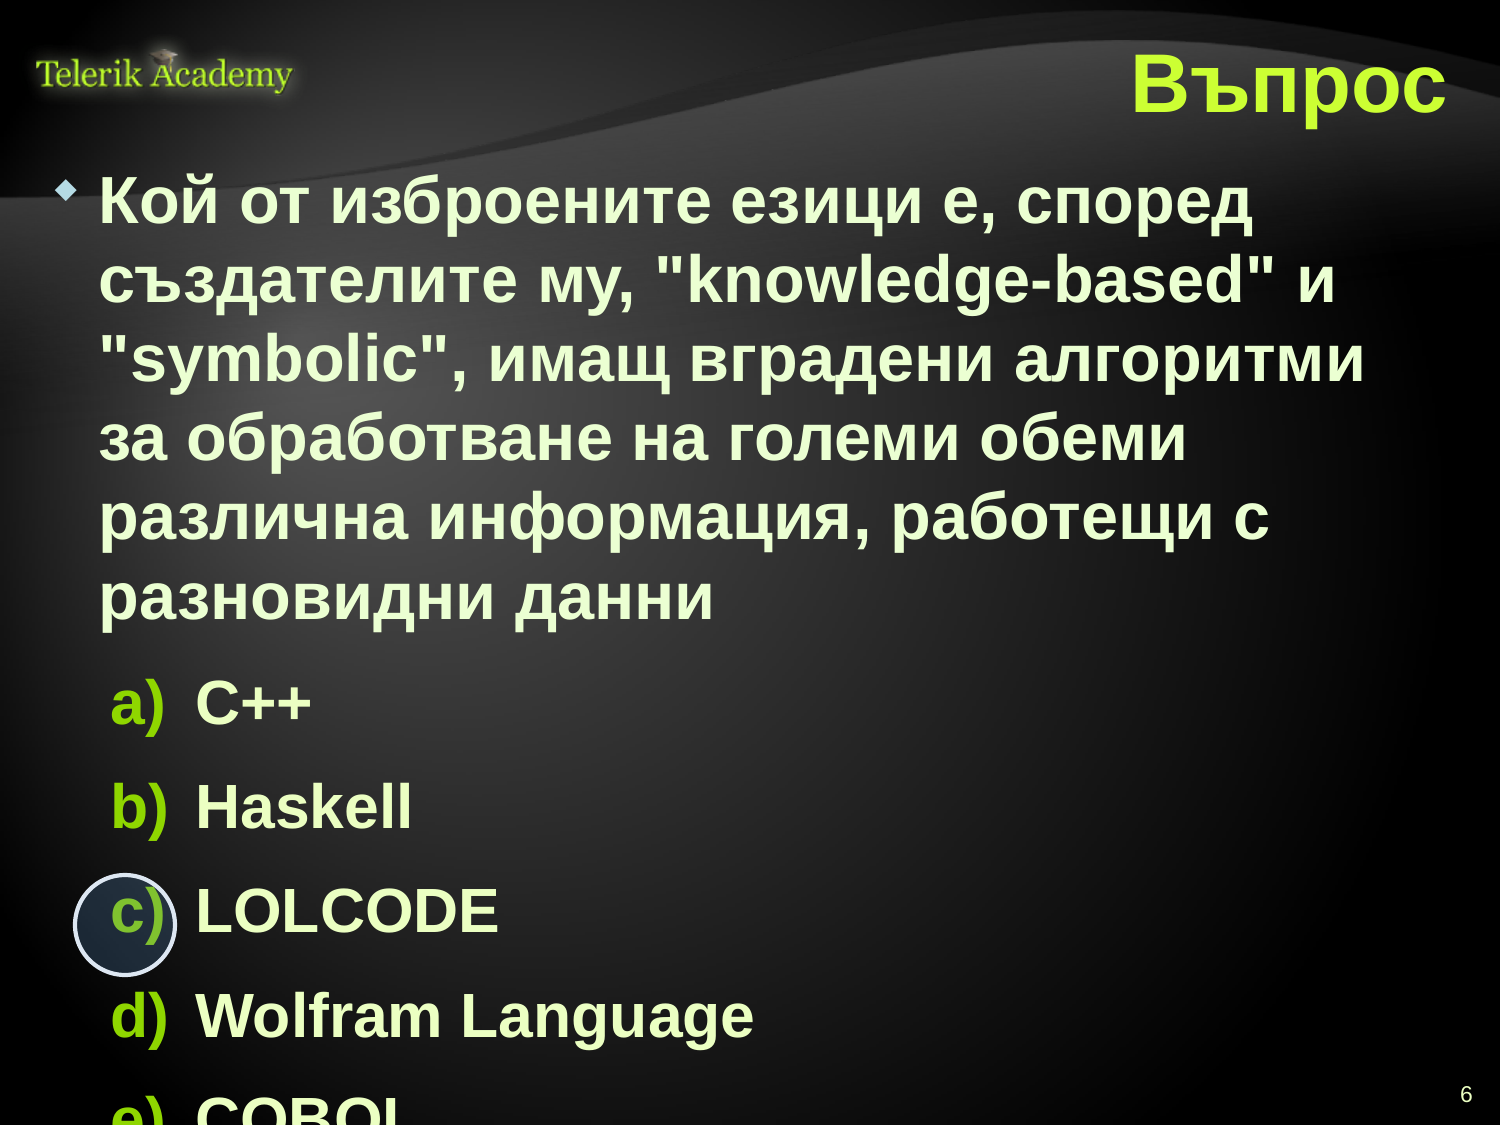

# Въпрос
Кой от изброените езици е, според създателите му, "knowledge-based" и "symbolic", имащ вградени алгоритми за обработване на големи обеми различна информация, работещи с разновидни данни
C++
Haskell
LOLCODE
Wolfram Language
COBOL

6